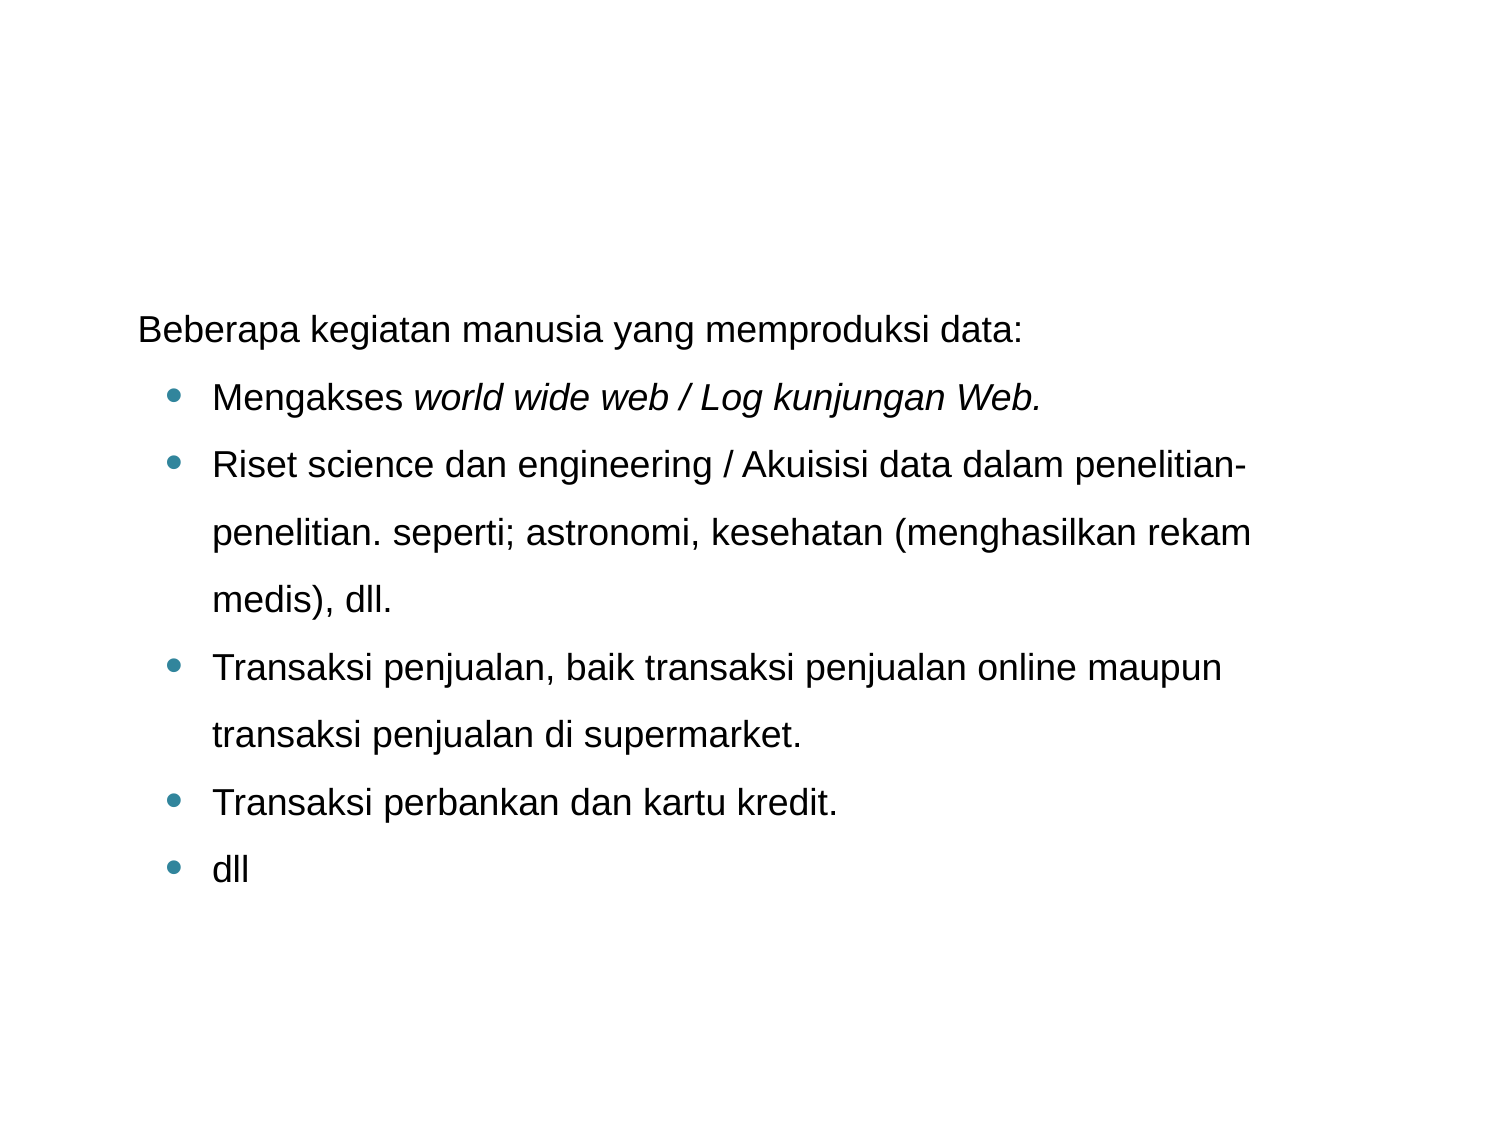

Beberapa kegiatan manusia yang memproduksi data:
Mengakses world wide web / Log kunjungan Web.
Riset science dan engineering / Akuisisi data dalam penelitian-penelitian. seperti; astronomi, kesehatan (menghasilkan rekam medis), dll.
Transaksi penjualan, baik transaksi penjualan online maupun transaksi penjualan di supermarket.
Transaksi perbankan dan kartu kredit.
dll